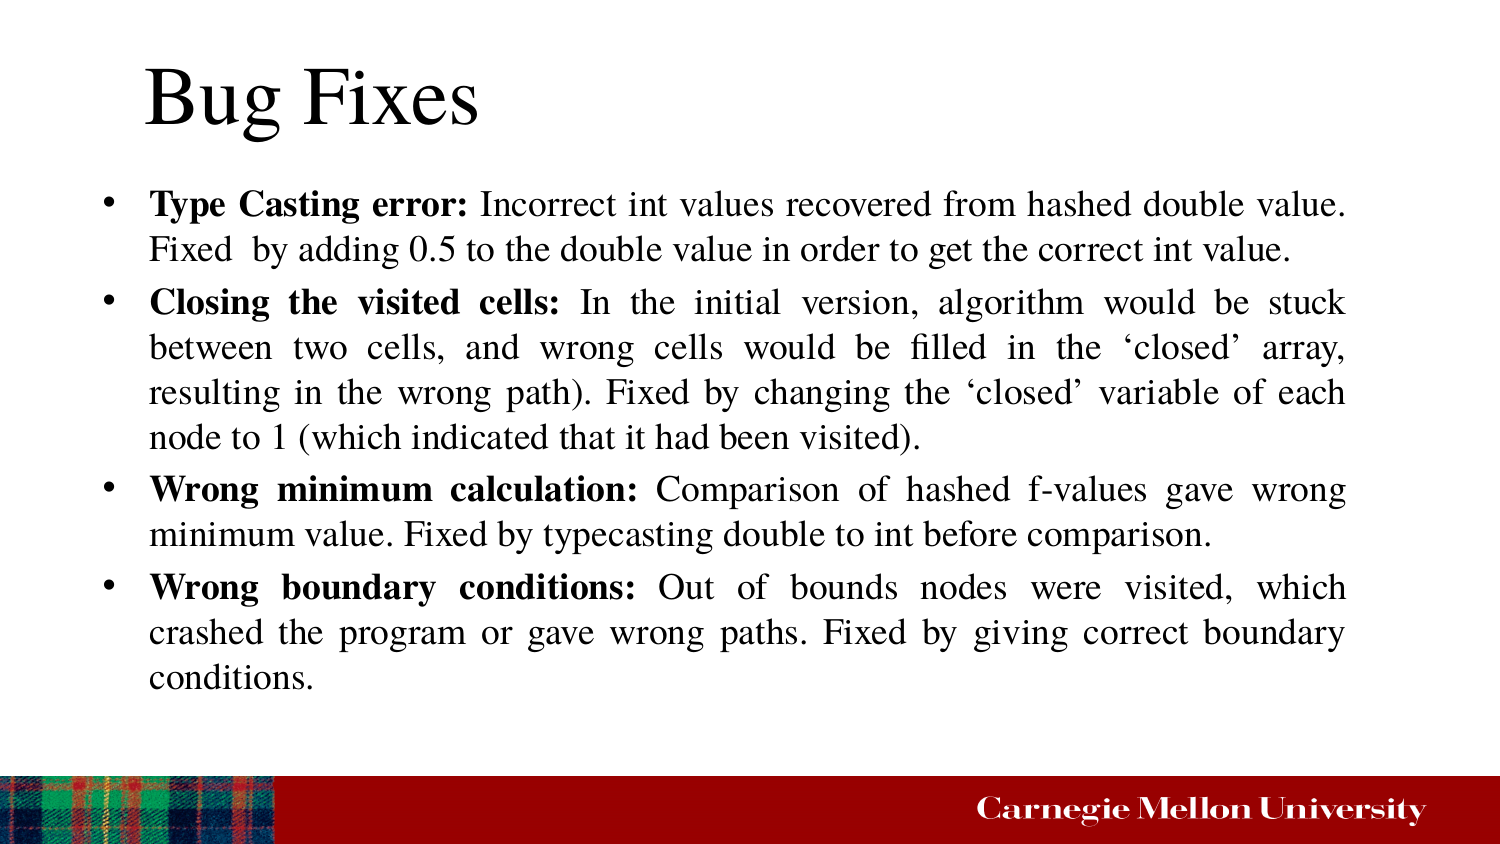

# Bug Fixes
Type Casting error: Incorrect int values recovered from hashed double value. Fixed  by adding 0.5 to the double value in order to get the correct int value.
Closing the visited cells: In the initial version, algorithm would be stuck between two cells, and wrong cells would be filled in the ‘closed’ array, resulting in the wrong path). Fixed by changing the ‘closed’ variable of each node to 1 (which indicated that it had been visited).
Wrong minimum calculation: Comparison of hashed f-values gave wrong minimum value. Fixed by typecasting double to int before comparison.
Wrong boundary conditions: Out of bounds nodes were visited, which crashed the program or gave wrong paths. Fixed by giving correct boundary conditions.